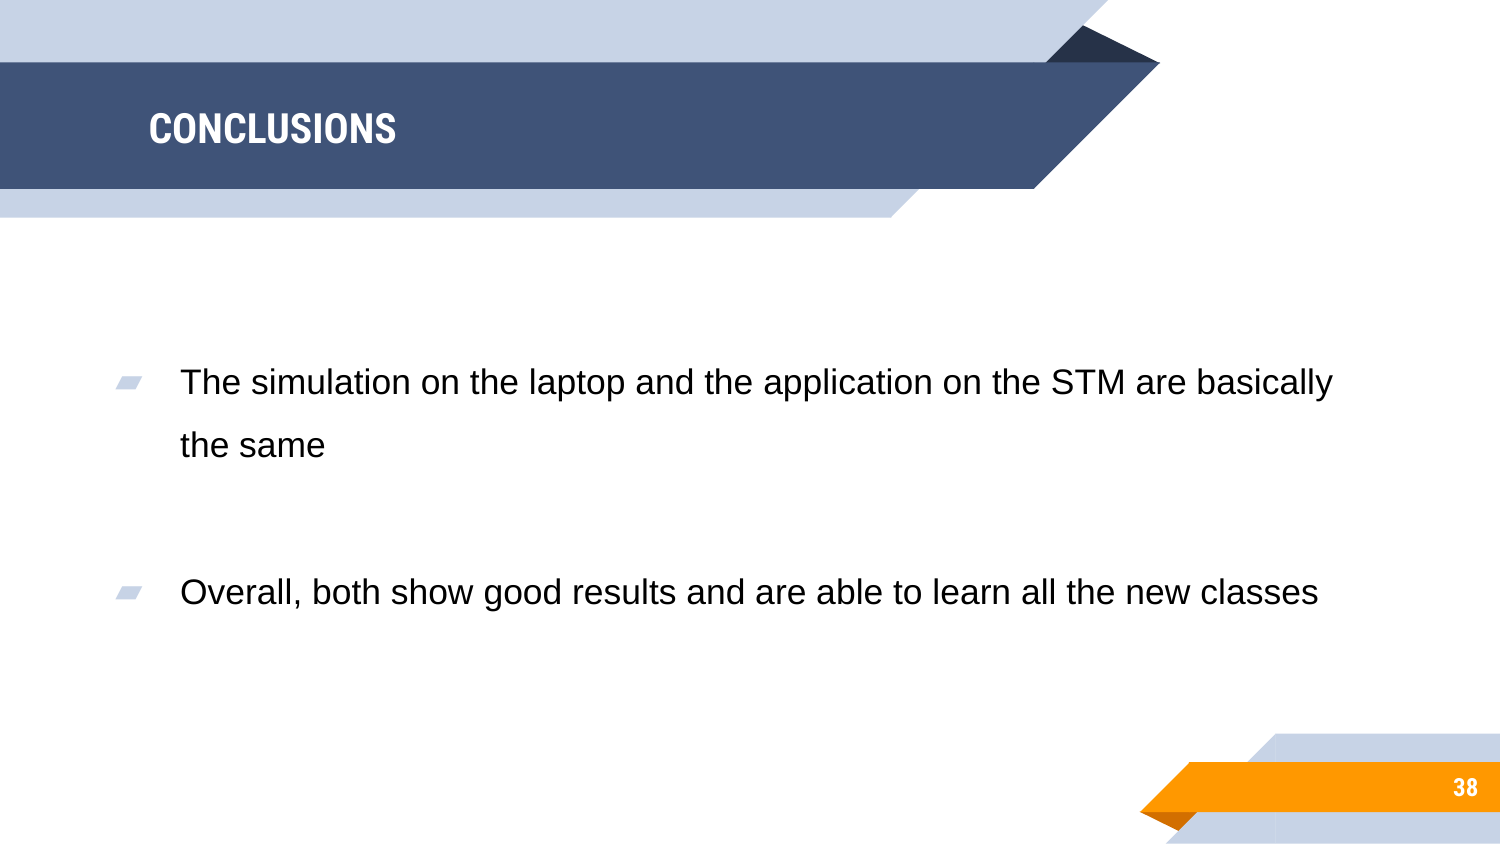

# CONCLUSIONS
The simulation on the laptop and the application on the STM are basically the same

Overall, both show good results and are able to learn all the new classes

38